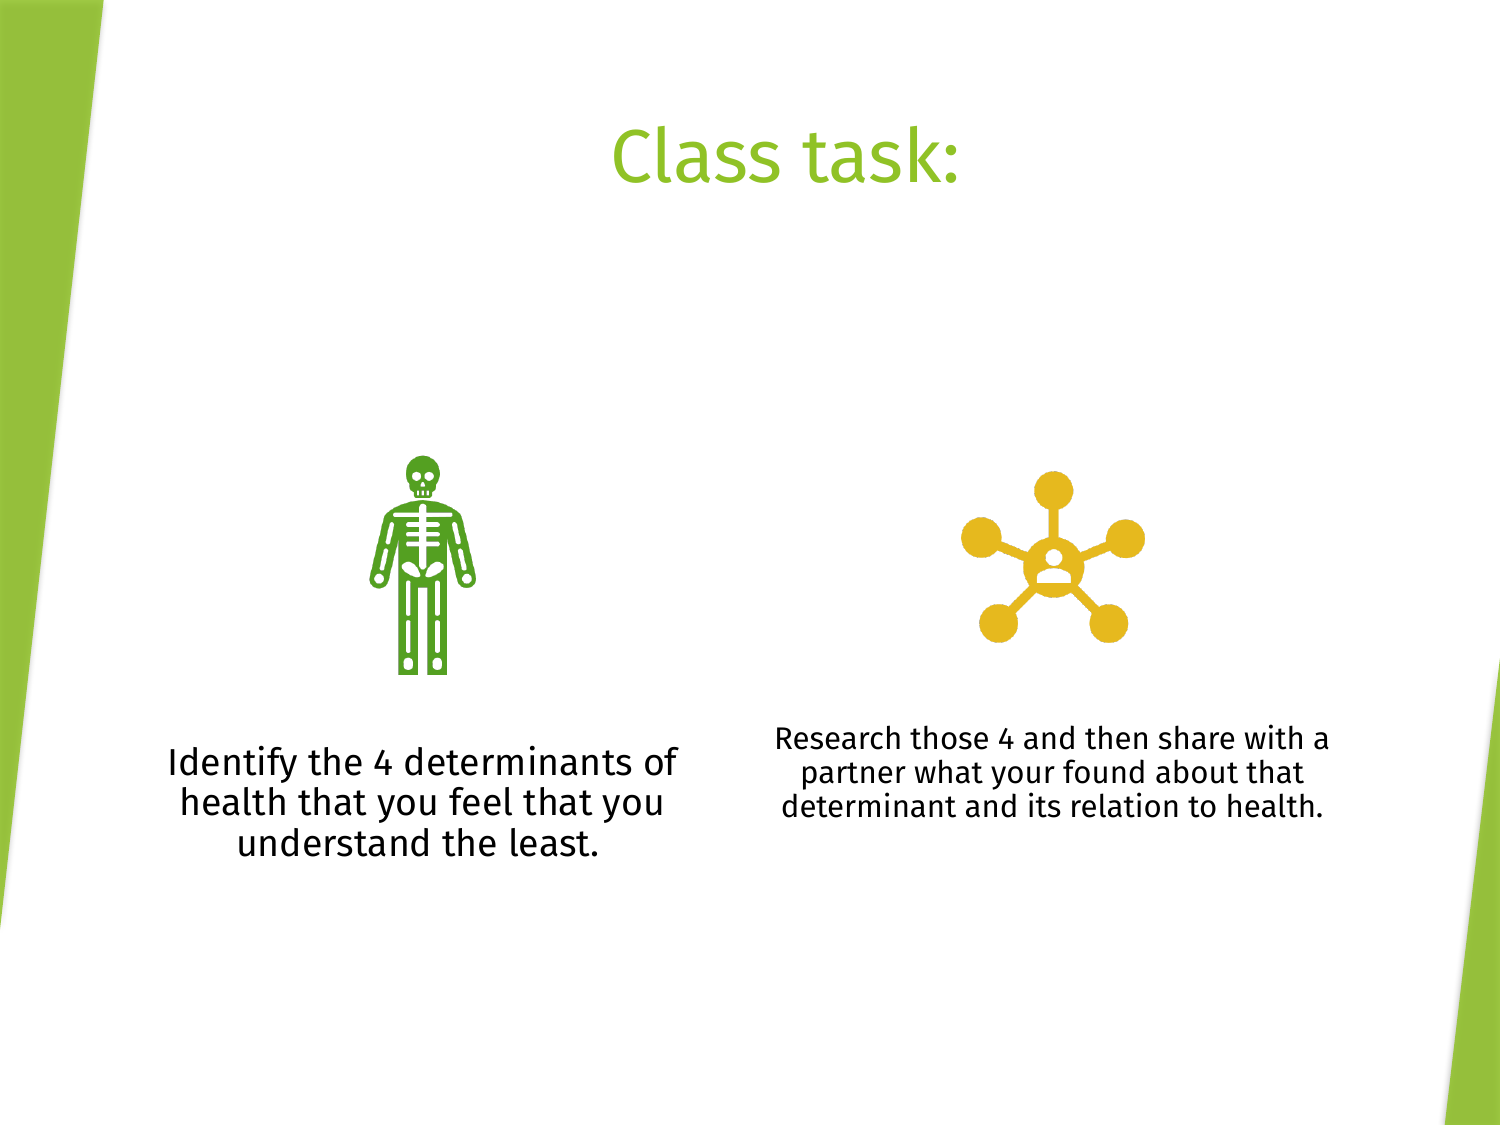

# Class task:
Identify the 4 determinants of health that you feel that you understand the least.
Research those 4 and then share with a partner what your found about that determinant and its relation to health.